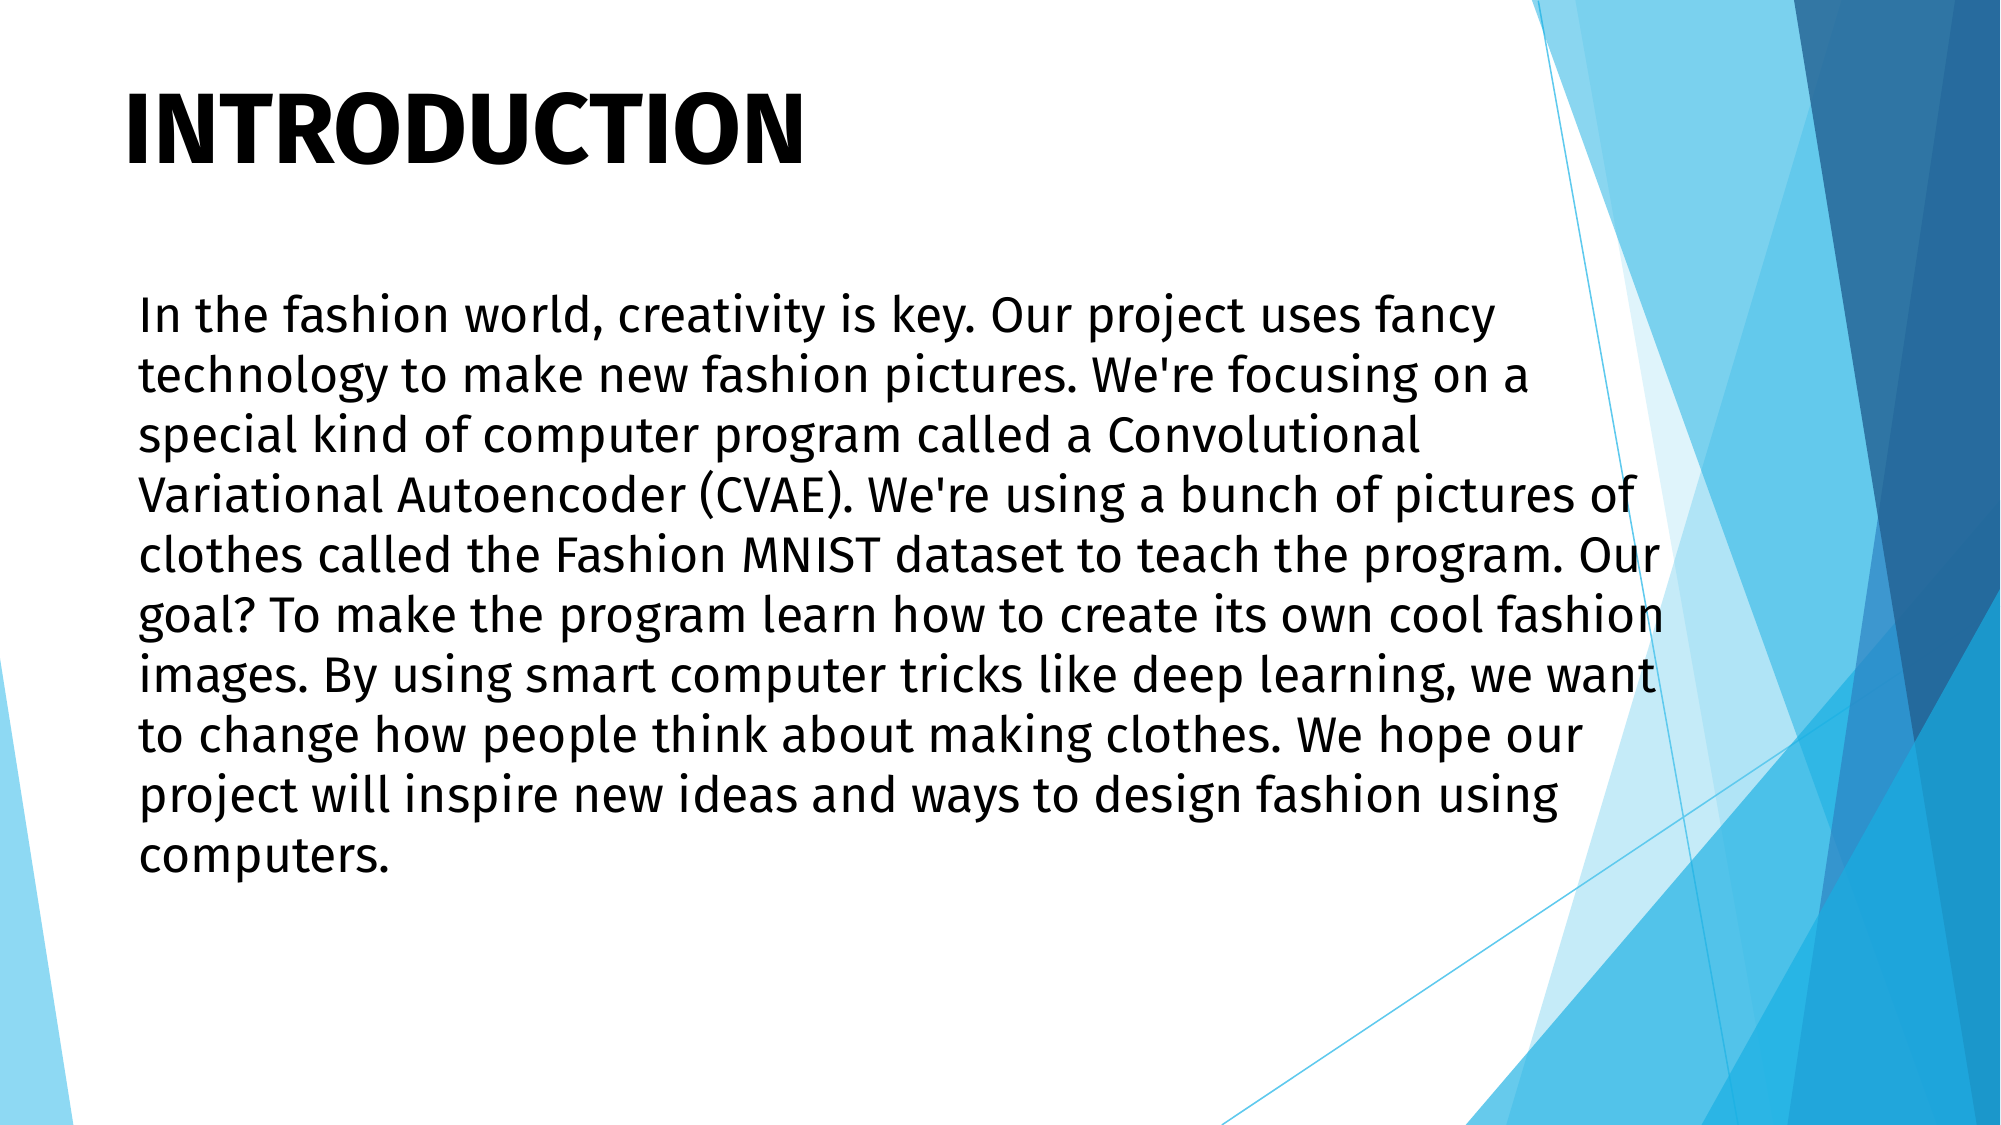

# INTRODUCTION
In the fashion world, creativity is key. Our project uses fancy technology to make new fashion pictures. We're focusing on a special kind of computer program called a Convolutional Variational Autoencoder (CVAE). We're using a bunch of pictures of clothes called the Fashion MNIST dataset to teach the program. Our goal? To make the program learn how to create its own cool fashion images. By using smart computer tricks like deep learning, we want to change how people think about making clothes. We hope our project will inspire new ideas and ways to design fashion using computers.